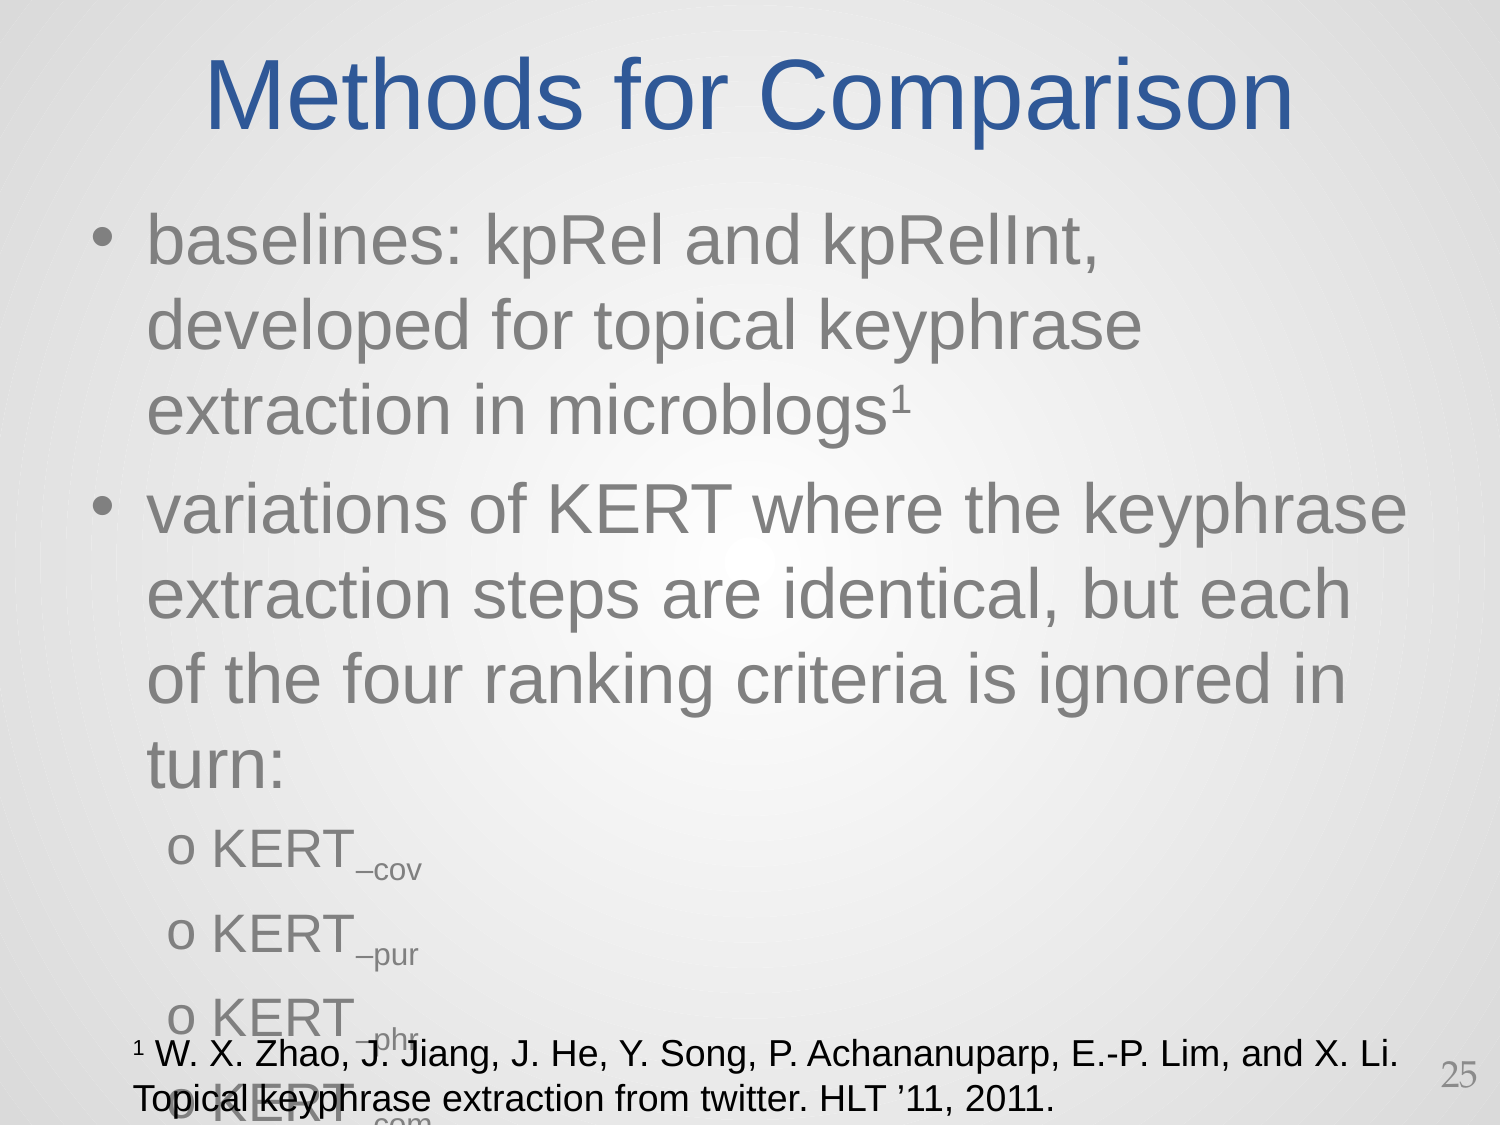

# Methods for Comparison
baselines: kpRel and kpRelInt, developed for topical keyphrase extraction in microblogs1
variations of KERT where the keyphrase extraction steps are identical, but each of the four ranking criteria is ignored in turn:
KERT–cov
KERT–pur
KERT–phr
KERT–com
1 W. X. Zhao, J. Jiang, J. He, Y. Song, P. Achananuparp, E.-P. Lim, and X. Li.
Topical keyphrase extraction from twitter. HLT ’11, 2011.
25